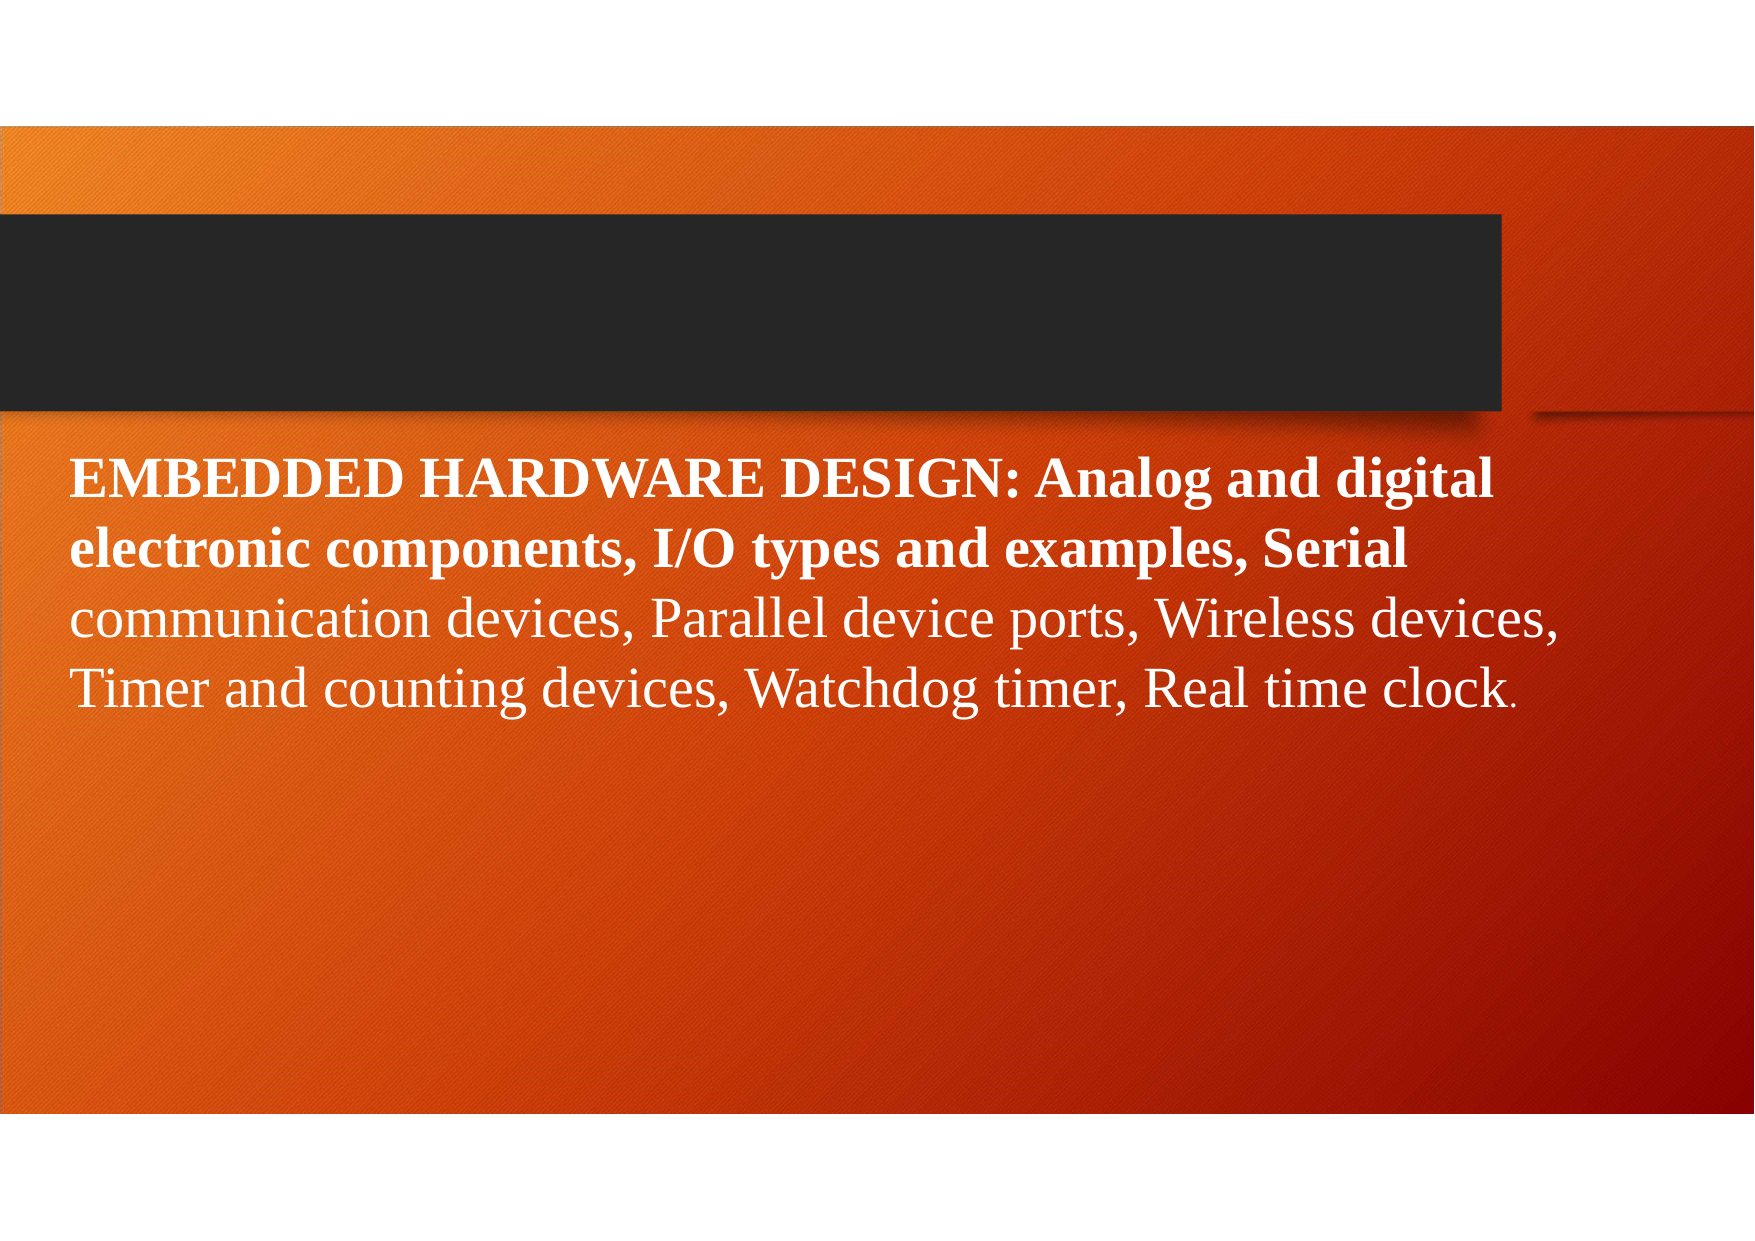

#
EMBEDDED HARDWARE DESIGN: Analog and digital electronic components, I/O types and examples, Serial communication devices, Parallel device ports, Wireless devices, Timer and counting devices, Watchdog timer, Real time clock.